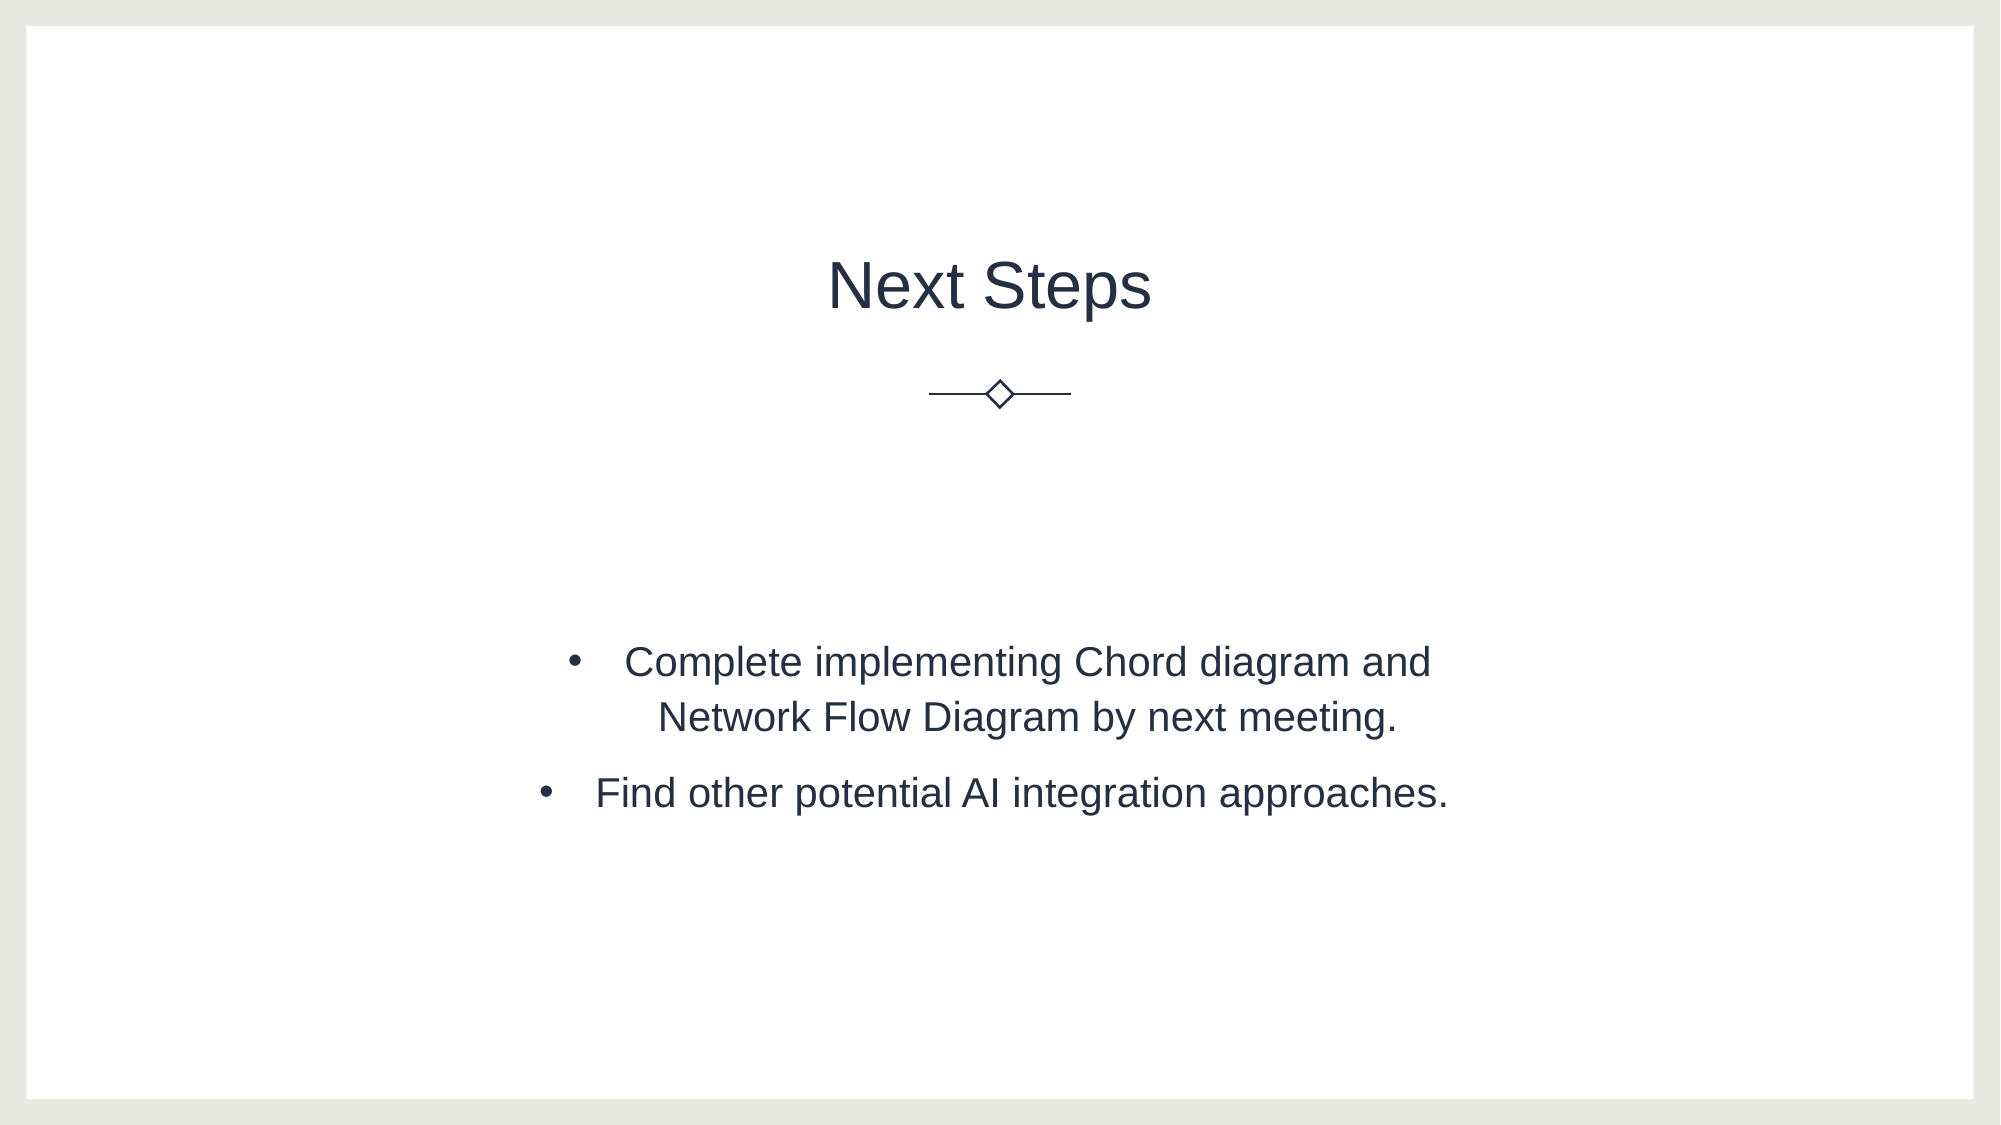

# Next Steps

Complete implementing Chord diagram and Network Flow Diagram by next meeting.
Find other potential AI integration approaches.